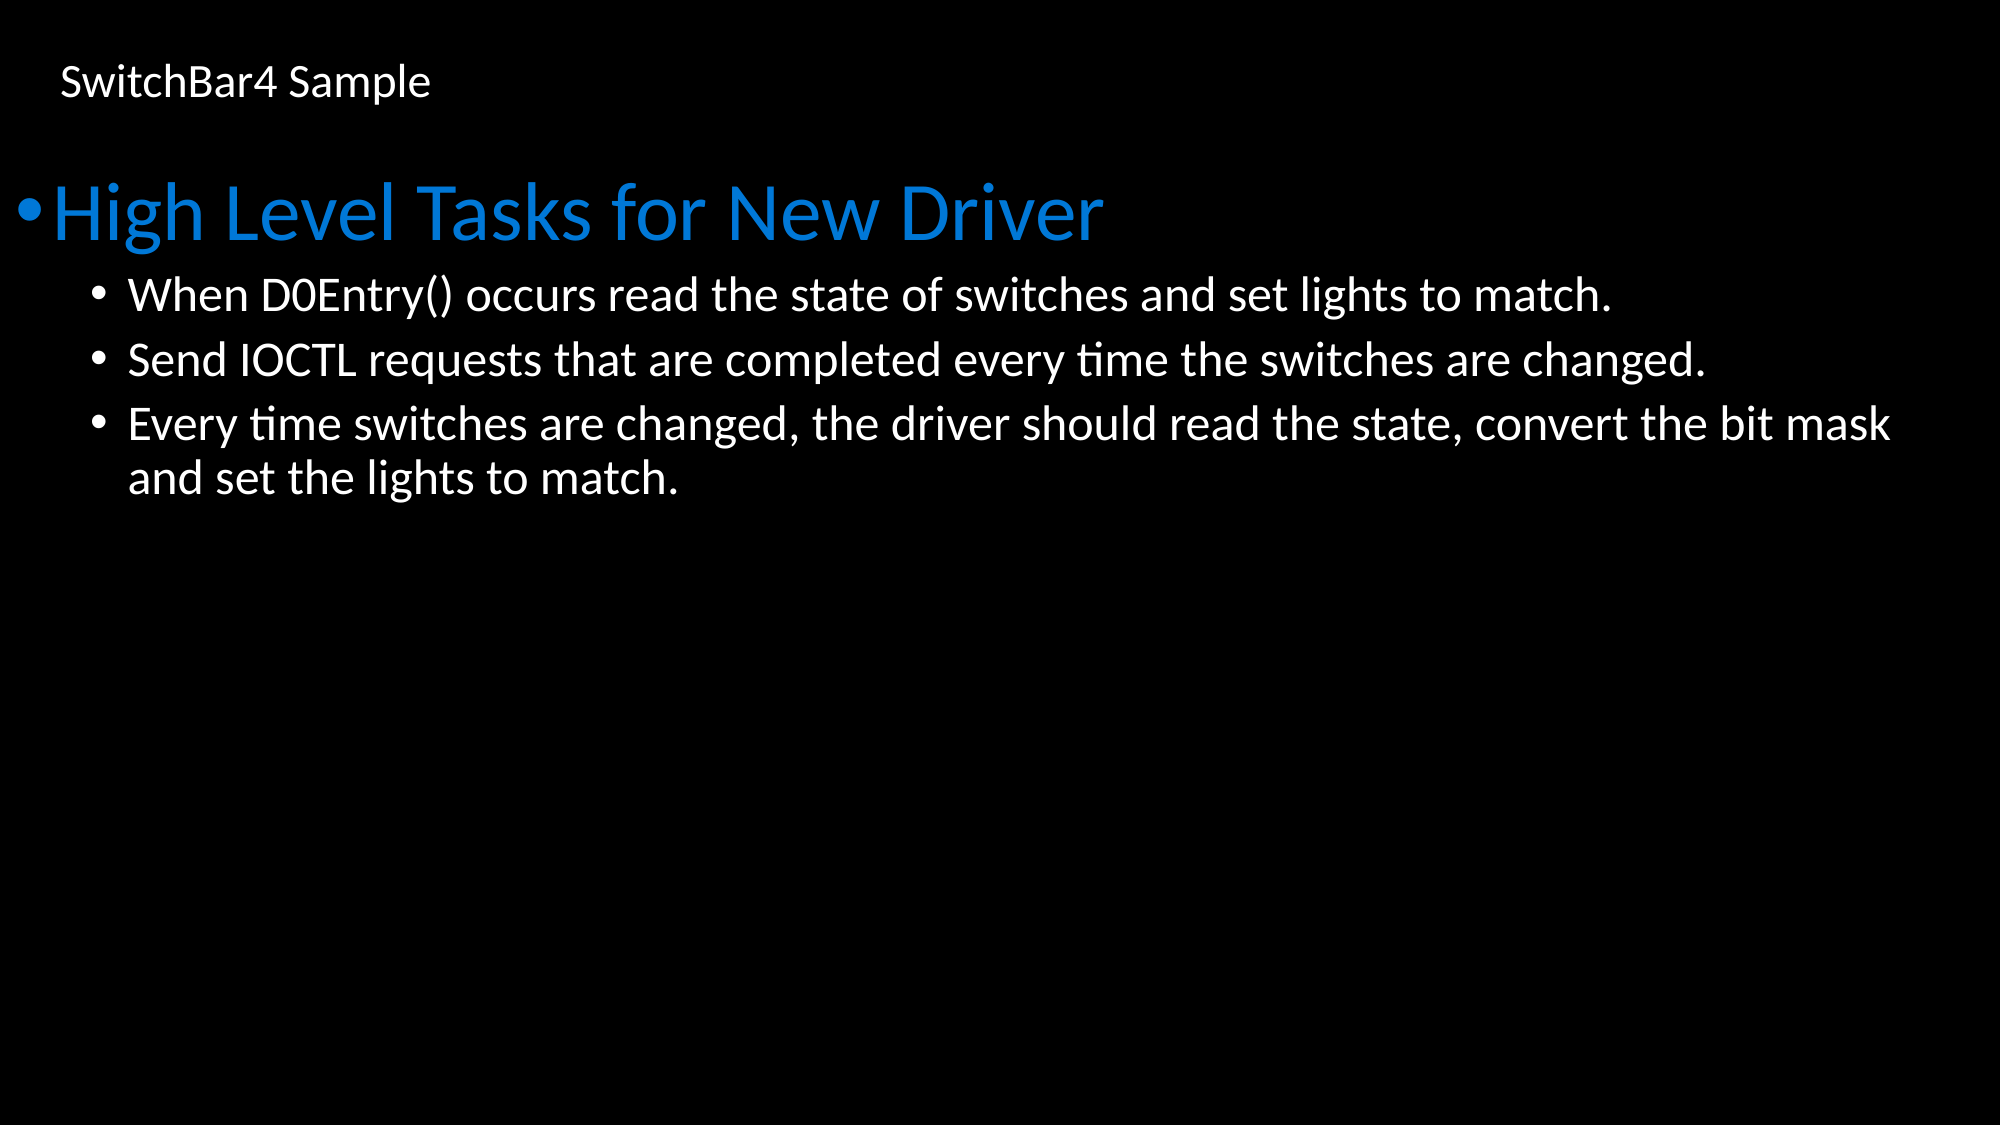

# SwitchBar4 Sample
High Level Tasks for New Driver
When D0Entry() occurs read the state of switches and set lights to match.
Send IOCTL requests that are completed every time the switches are changed.
Every time switches are changed, the driver should read the state, convert the bit mask and set the lights to match.